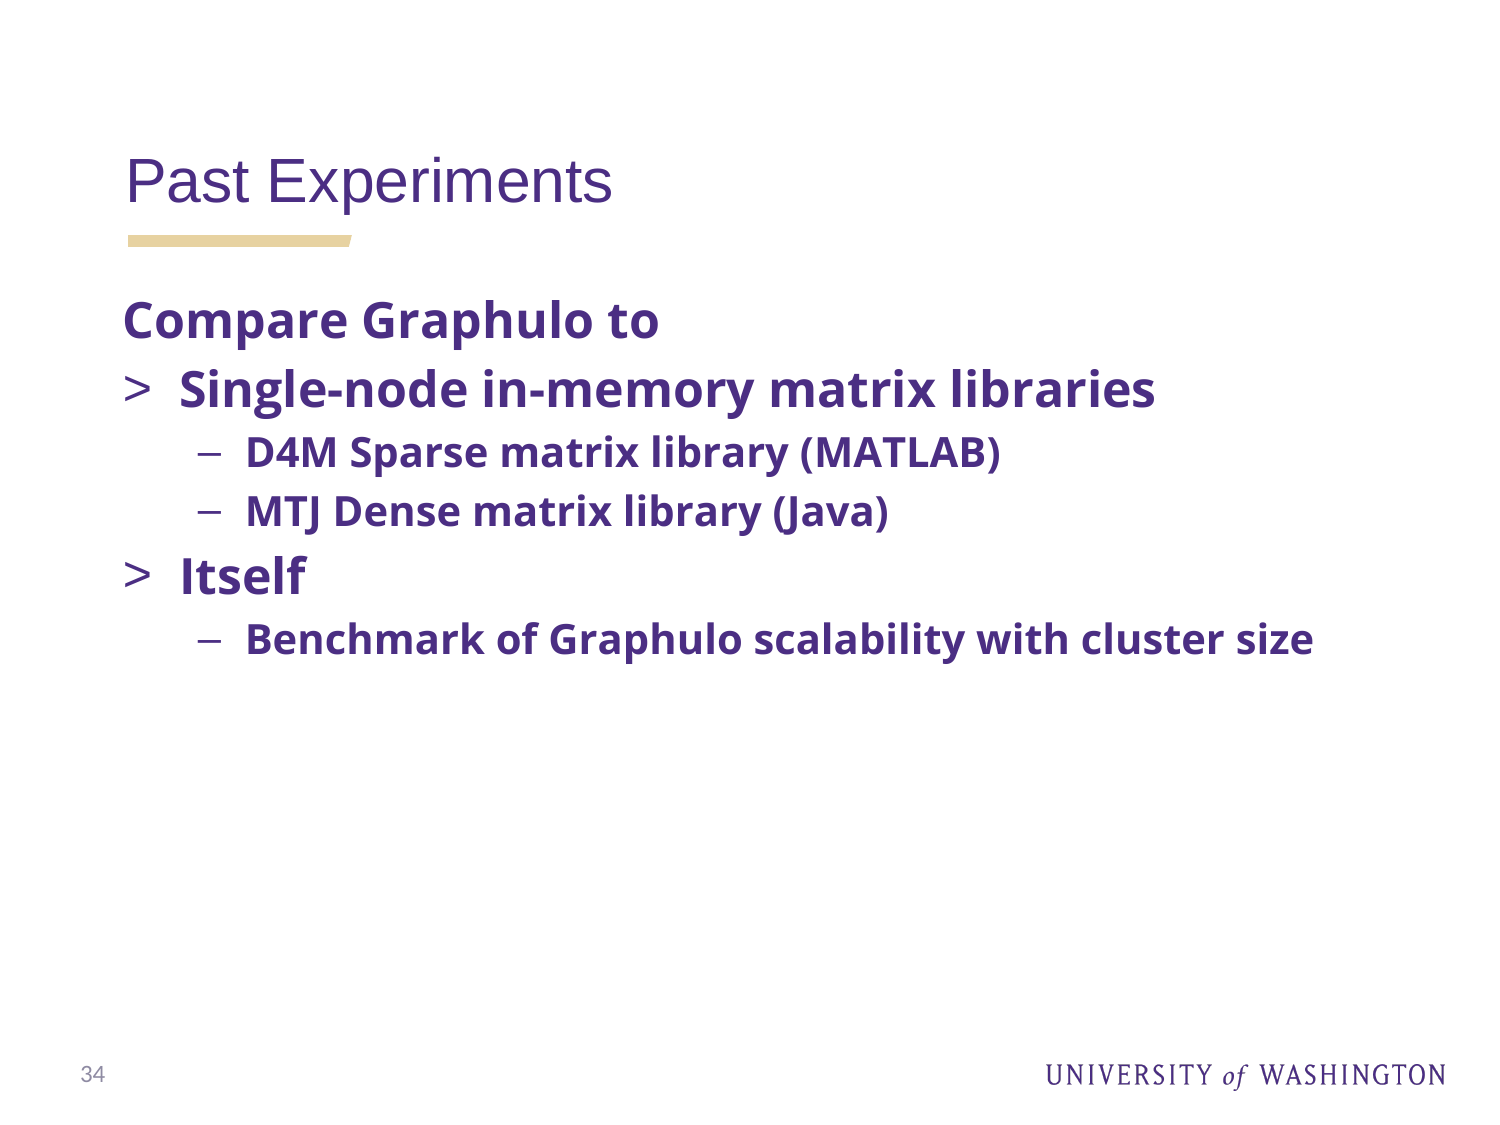

Past Experiments
Compare Graphulo to
Single-node in-memory matrix libraries
D4M Sparse matrix library (MATLAB)
MTJ Dense matrix library (Java)
Itself
Benchmark of Graphulo scalability with cluster size
34